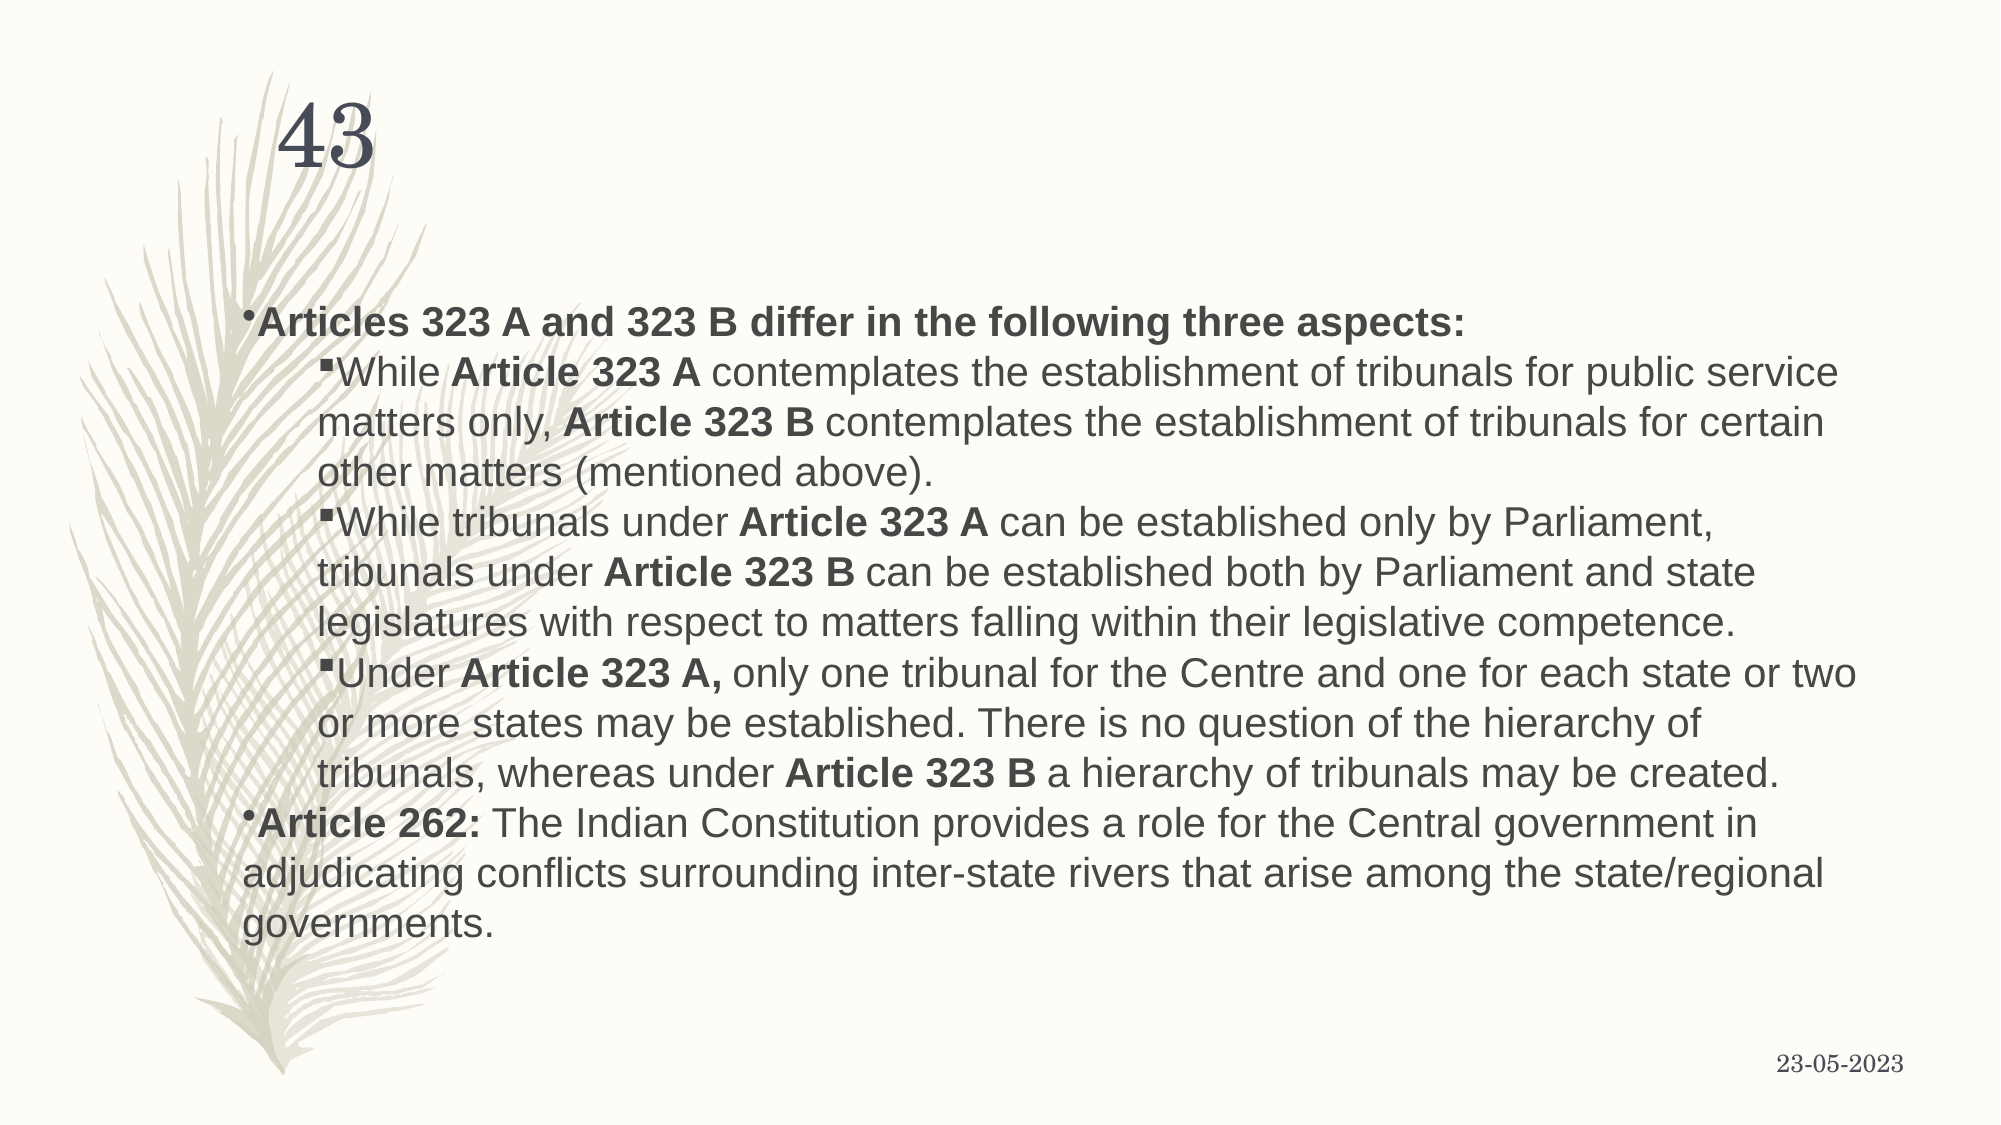

43
Articles 323 A and 323 B differ in the following three aspects:
While Article 323 A contemplates the establishment of tribunals for public service matters only, Article 323 B contemplates the establishment of tribunals for certain other matters (mentioned above).
While tribunals under Article 323 A can be established only by Parliament, tribunals under Article 323 B can be established both by Parliament and state legislatures with respect to matters falling within their legislative competence.
Under Article 323 A, only one tribunal for the Centre and one for each state or two or more states may be established. There is no question of the hierarchy of tribunals, whereas under Article 323 B a hierarchy of tribunals may be created.
Article 262: The Indian Constitution provides a role for the Central government in adjudicating conflicts surrounding inter-state rivers that arise among the state/regional governments.
23-05-2023